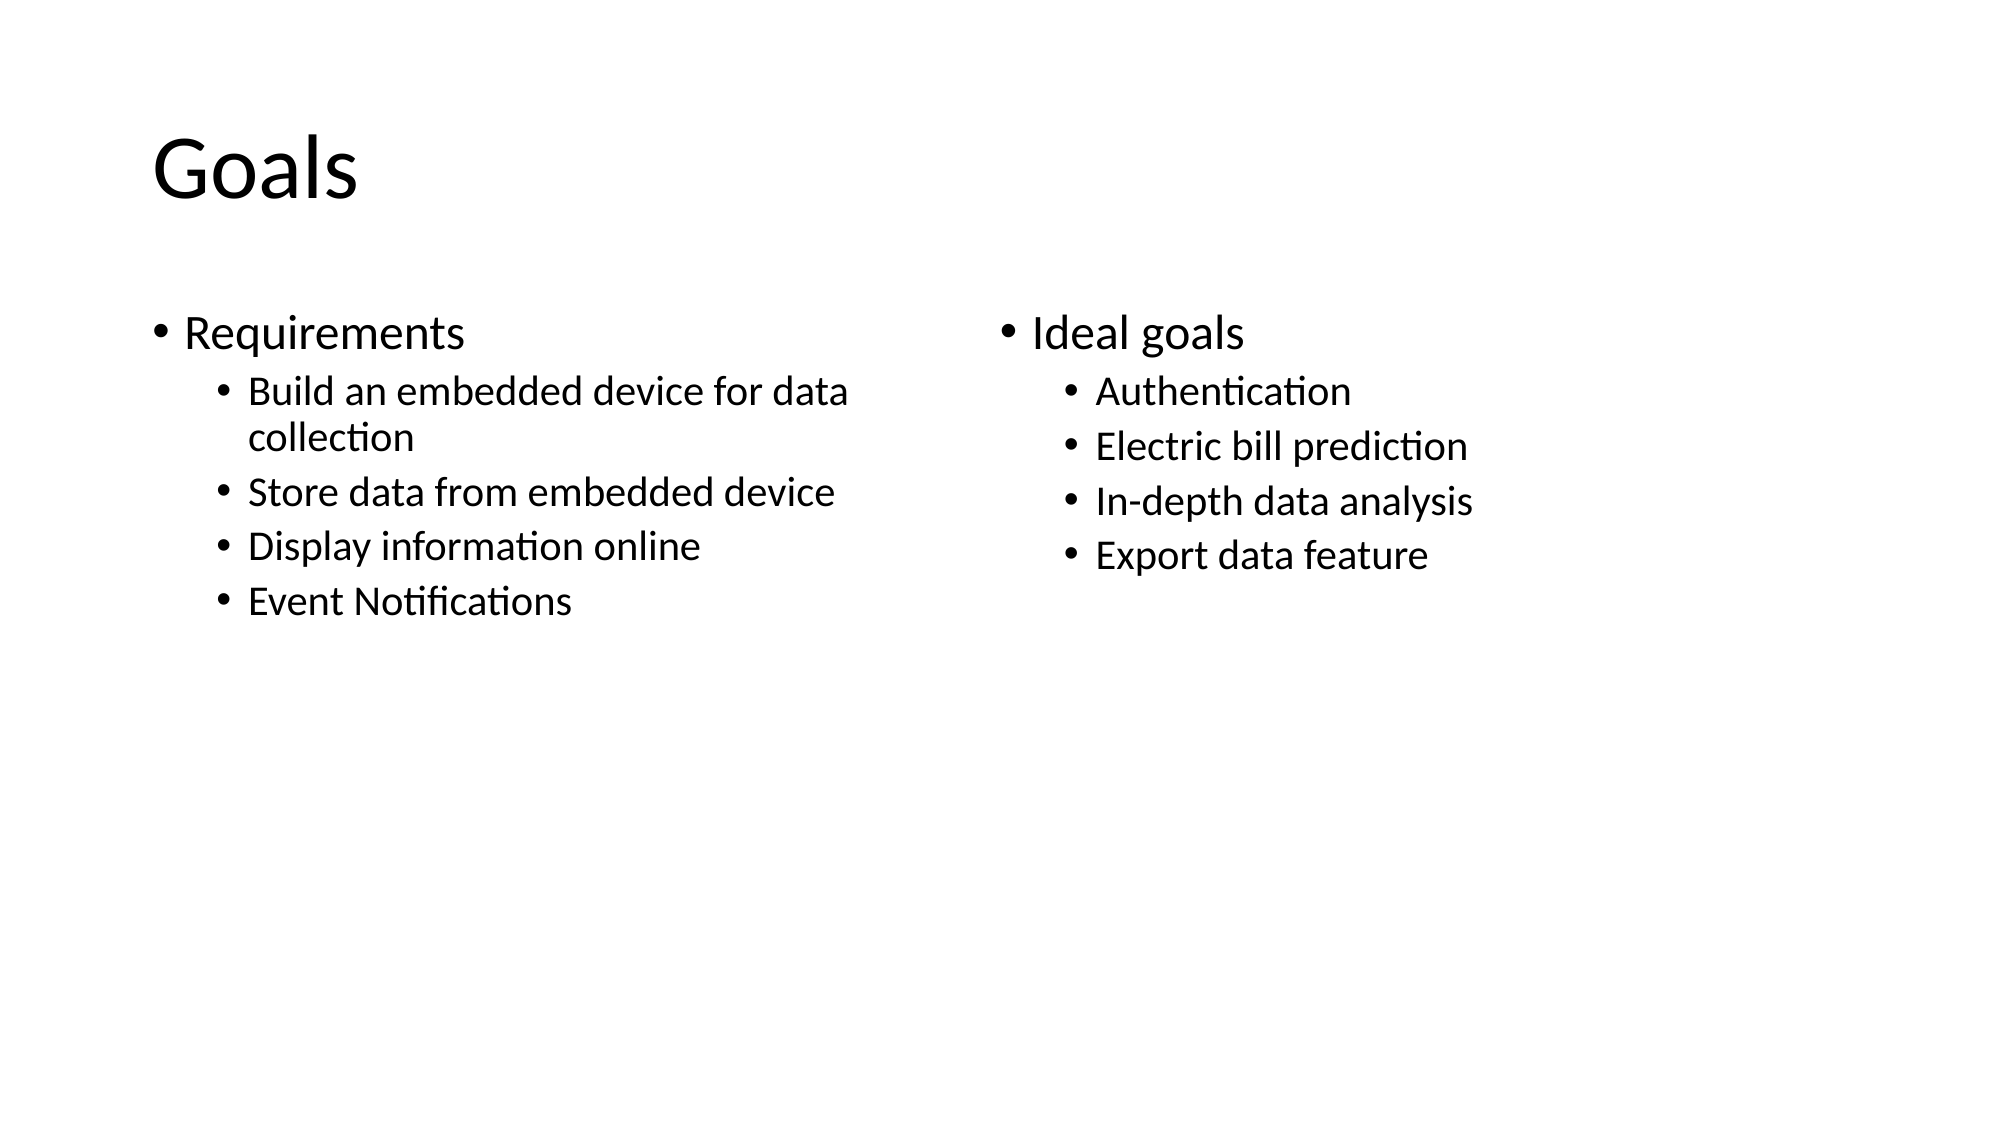

# Goals
Requirements
Build an embedded device for data collection
Store data from embedded device
Display information online
Event Notifications

Ideal goals
Authentication
Electric bill prediction
In-depth data analysis
Export data feature